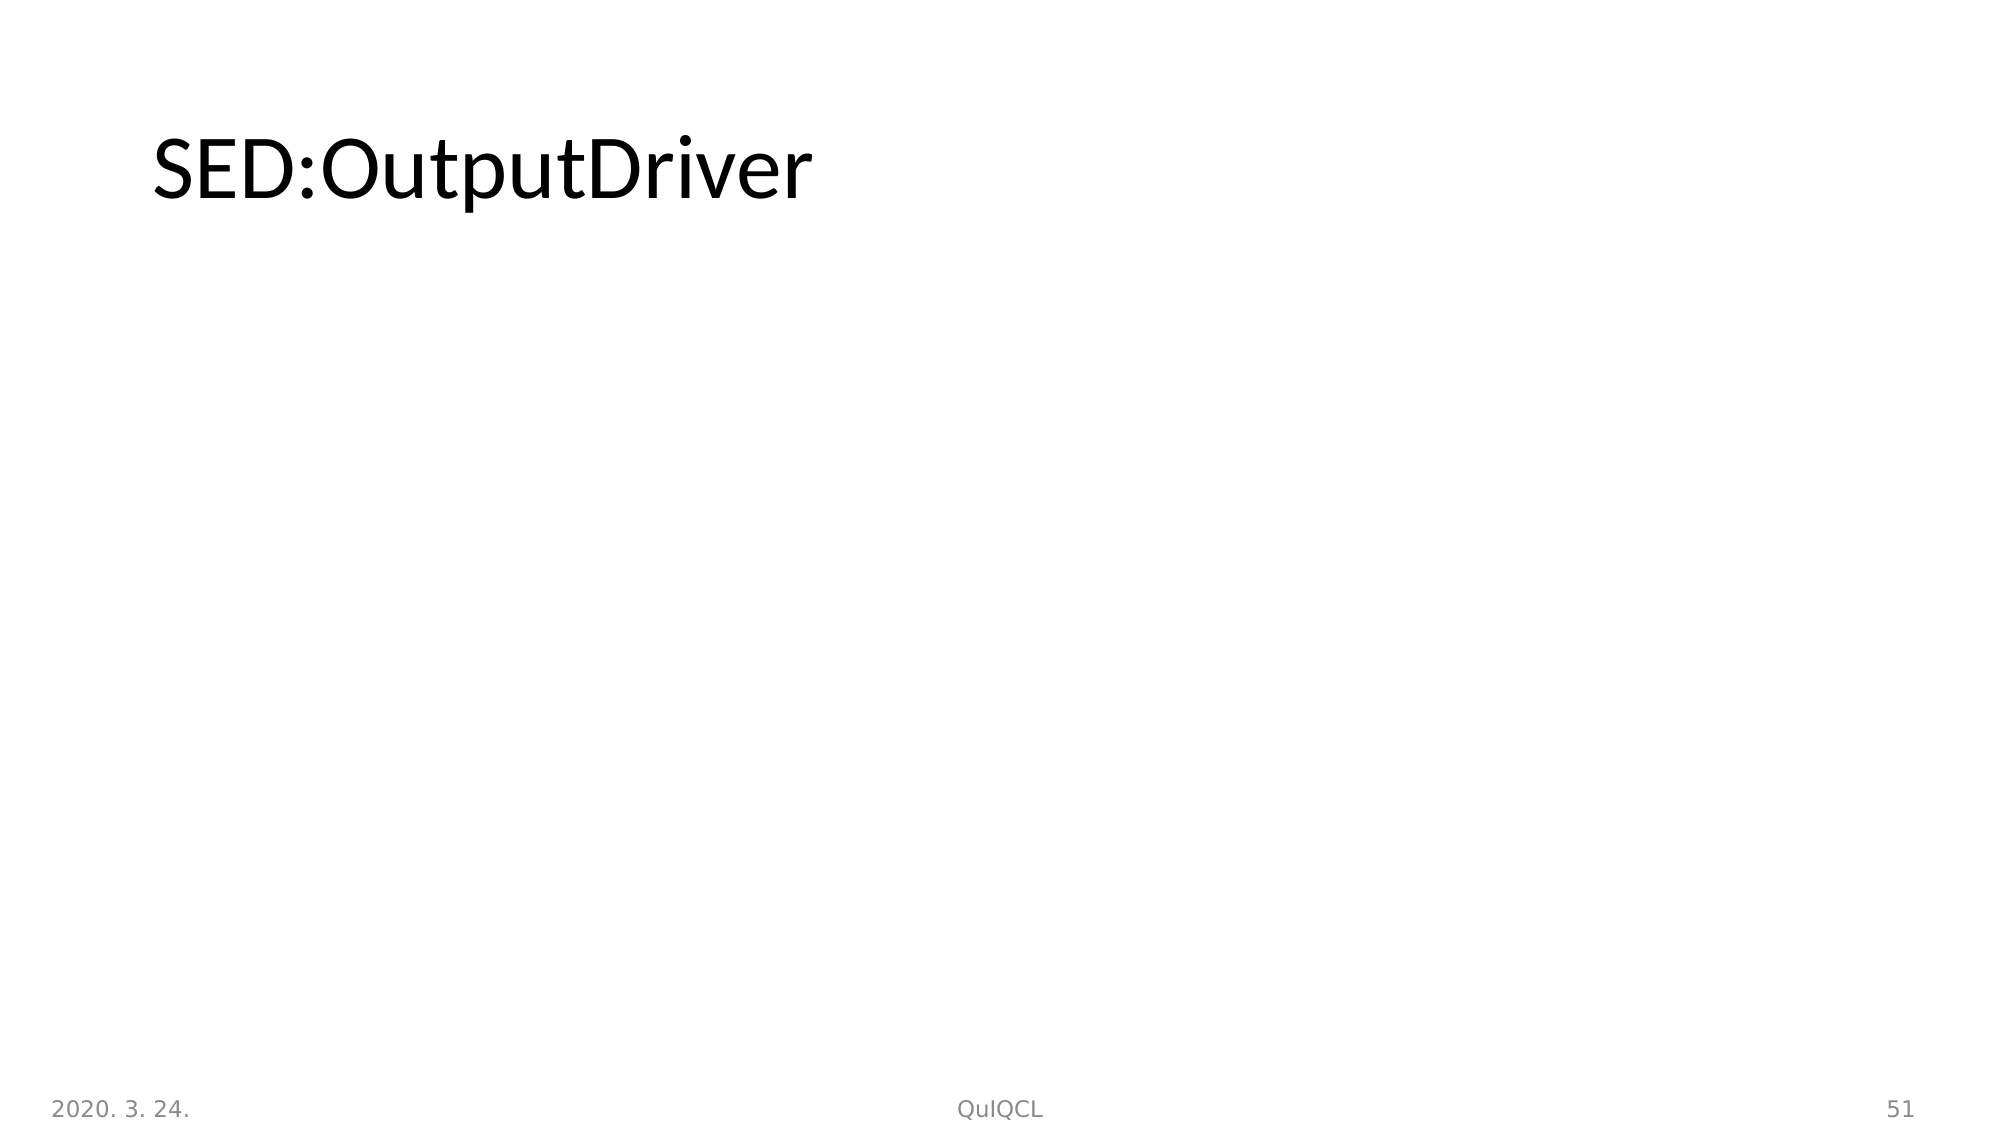

# SED:OutputDriver
2020. 3. 24.
QuIQCL
51